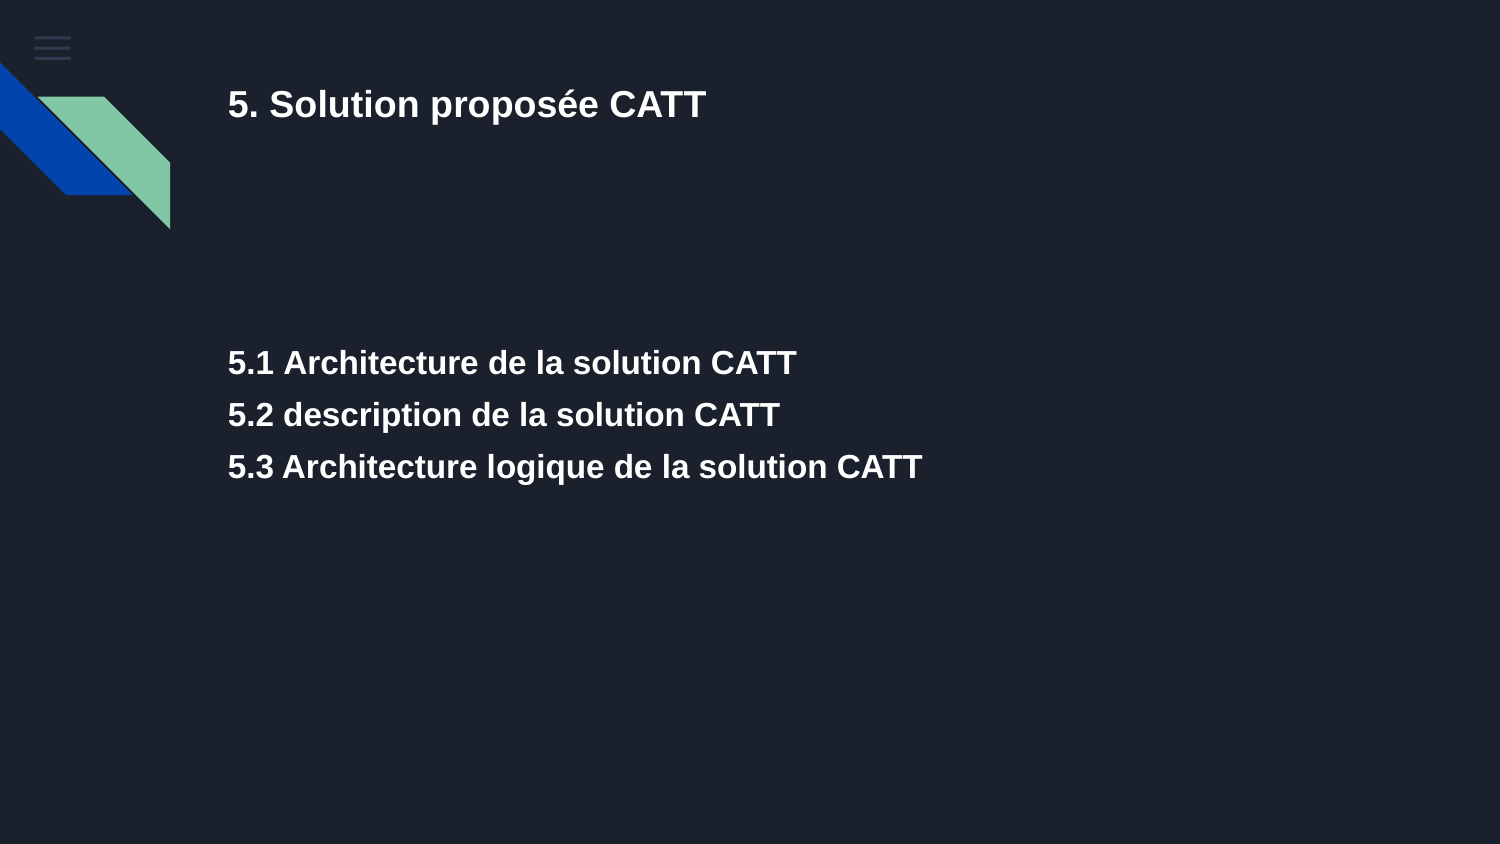

# 5. Solution proposée CATT
5.1 Architecture de la solution CATT
5.2 description de la solution CATT
5.3 Architecture logique de la solution CATT
19